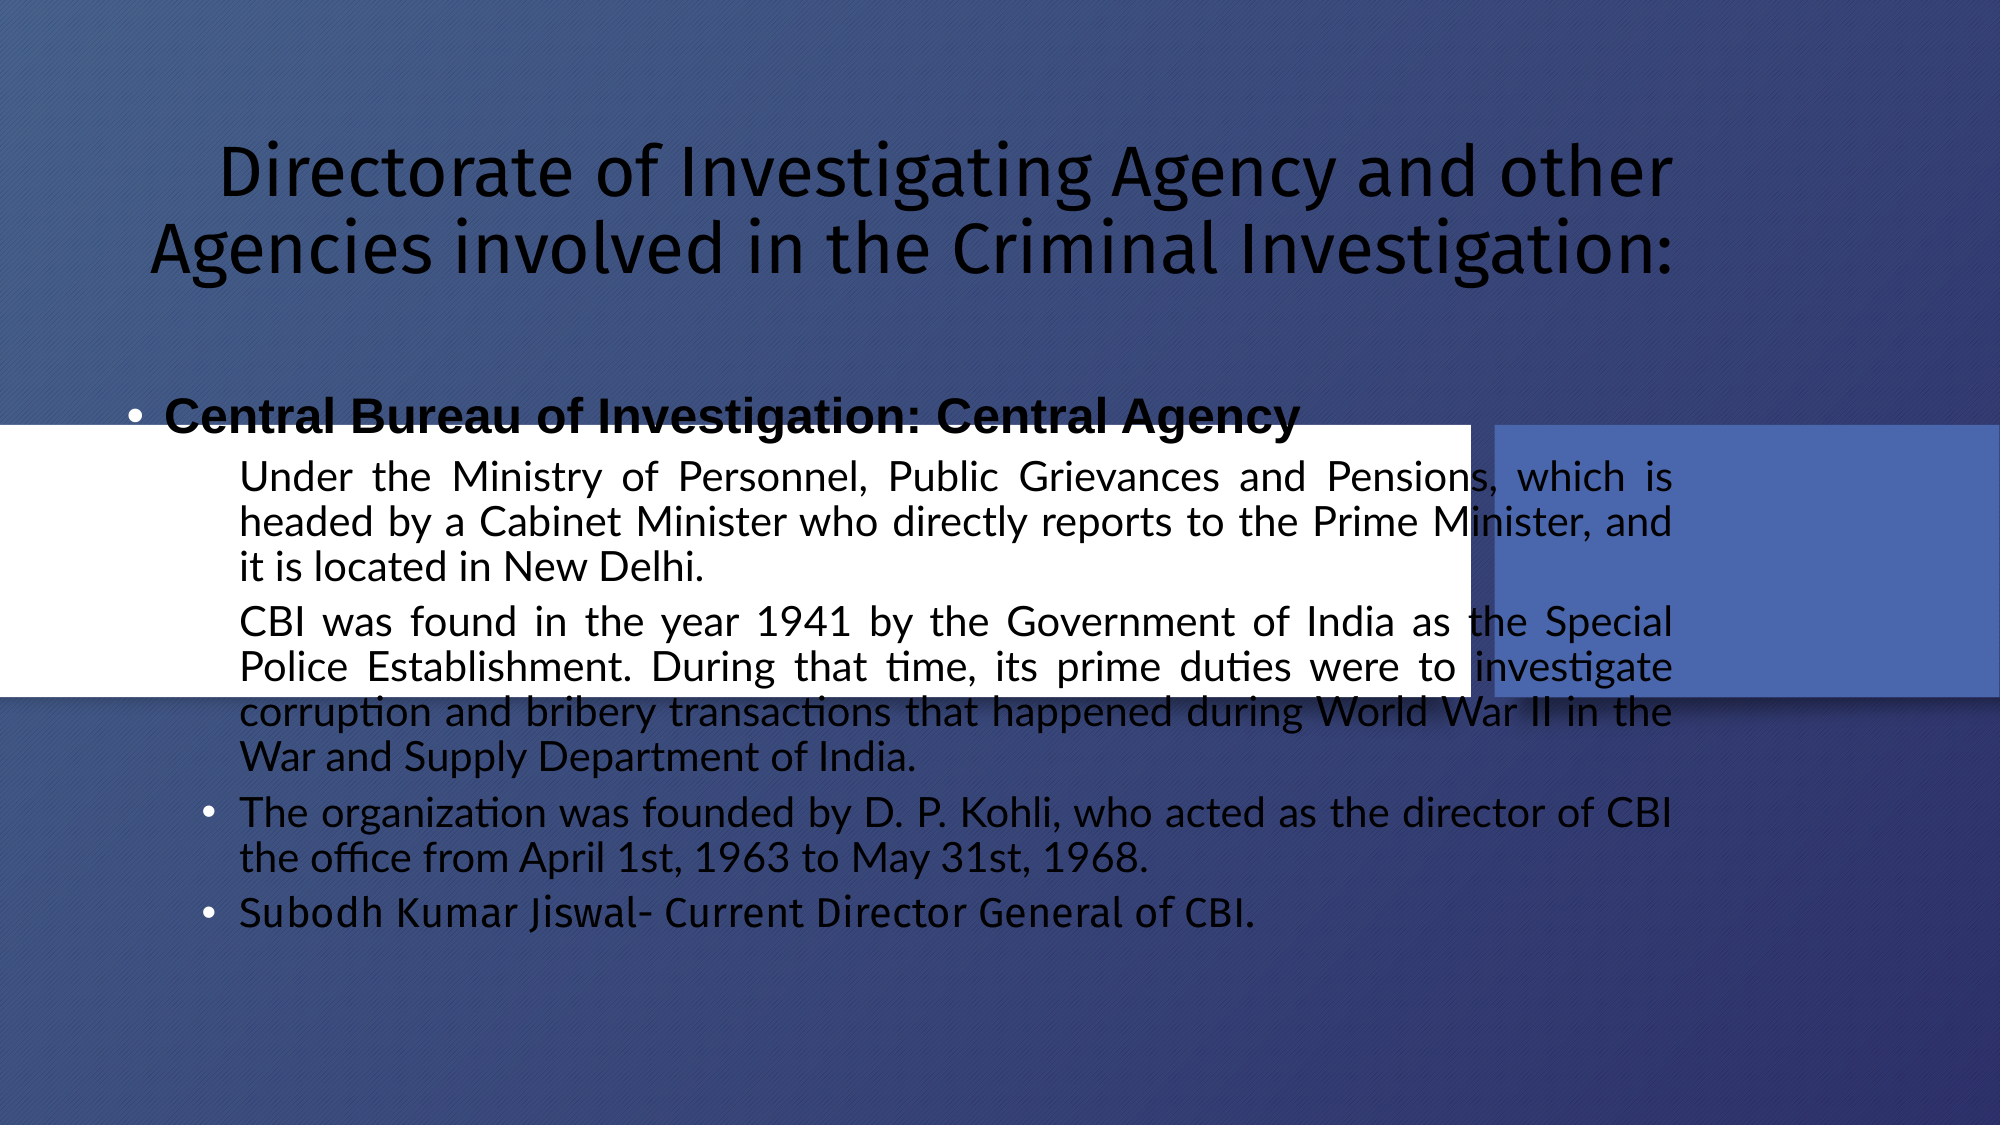

# Directorate of Investigating Agency and other Agencies involved in the Criminal Investigation:
Central Bureau of Investigation: Central Agency
Under the Ministry of Personnel, Public Grievances and Pensions, which is headed by a Cabinet Minister who directly reports to the Prime Minister, and it is located in New Delhi.
CBI was found in the year 1941 by the Government of India as the Special Police Establishment. During that time, its prime duties were to investigate corruption and bribery transactions that happened during World War II in the War and Supply Department of India.
The organization was founded by D. P. Kohli, who acted as the director of CBI the office from April 1st, 1963 to May 31st, 1968.
Subodh Kumar Jiswal- Current Director General of CBI.